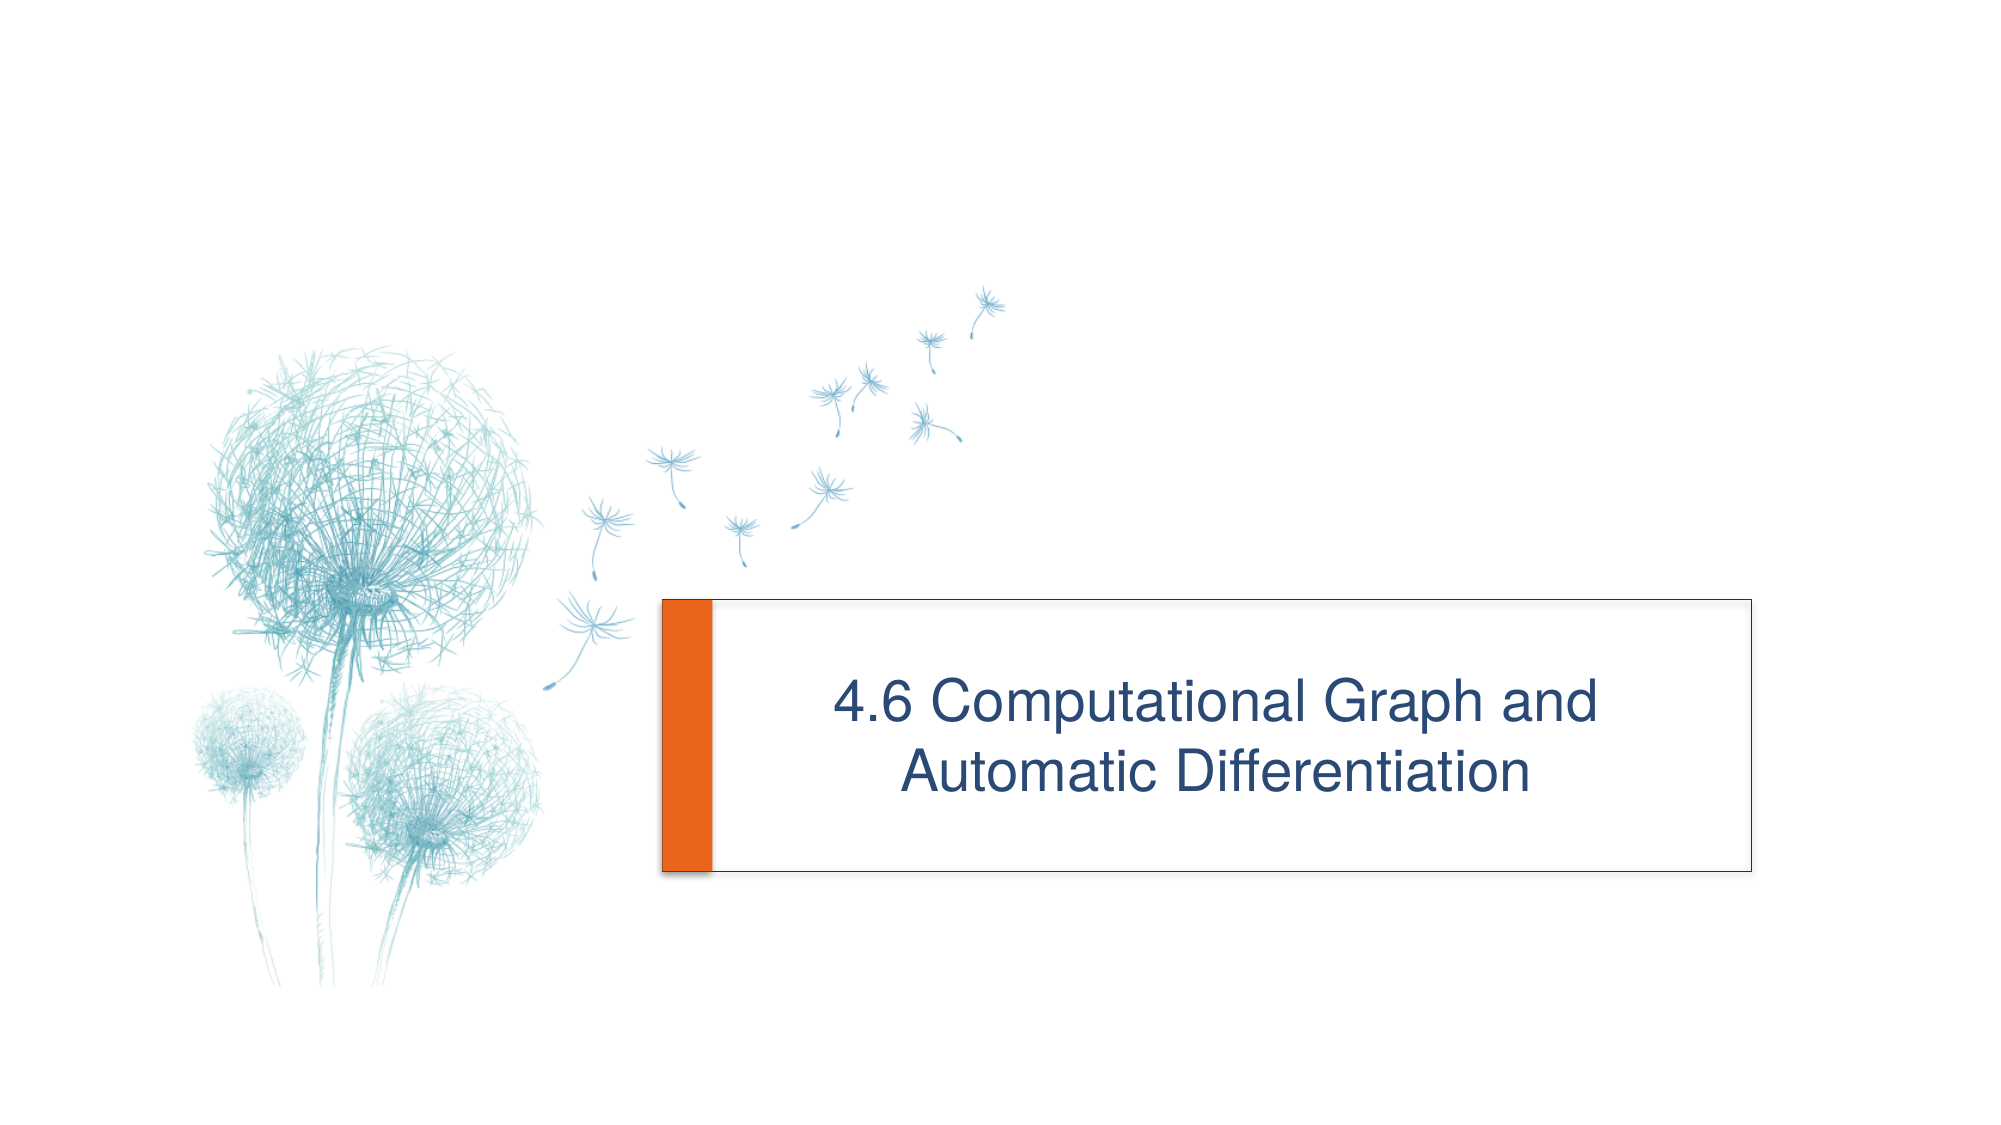

# 4.6 Computational Graph and Automatic Differentiation